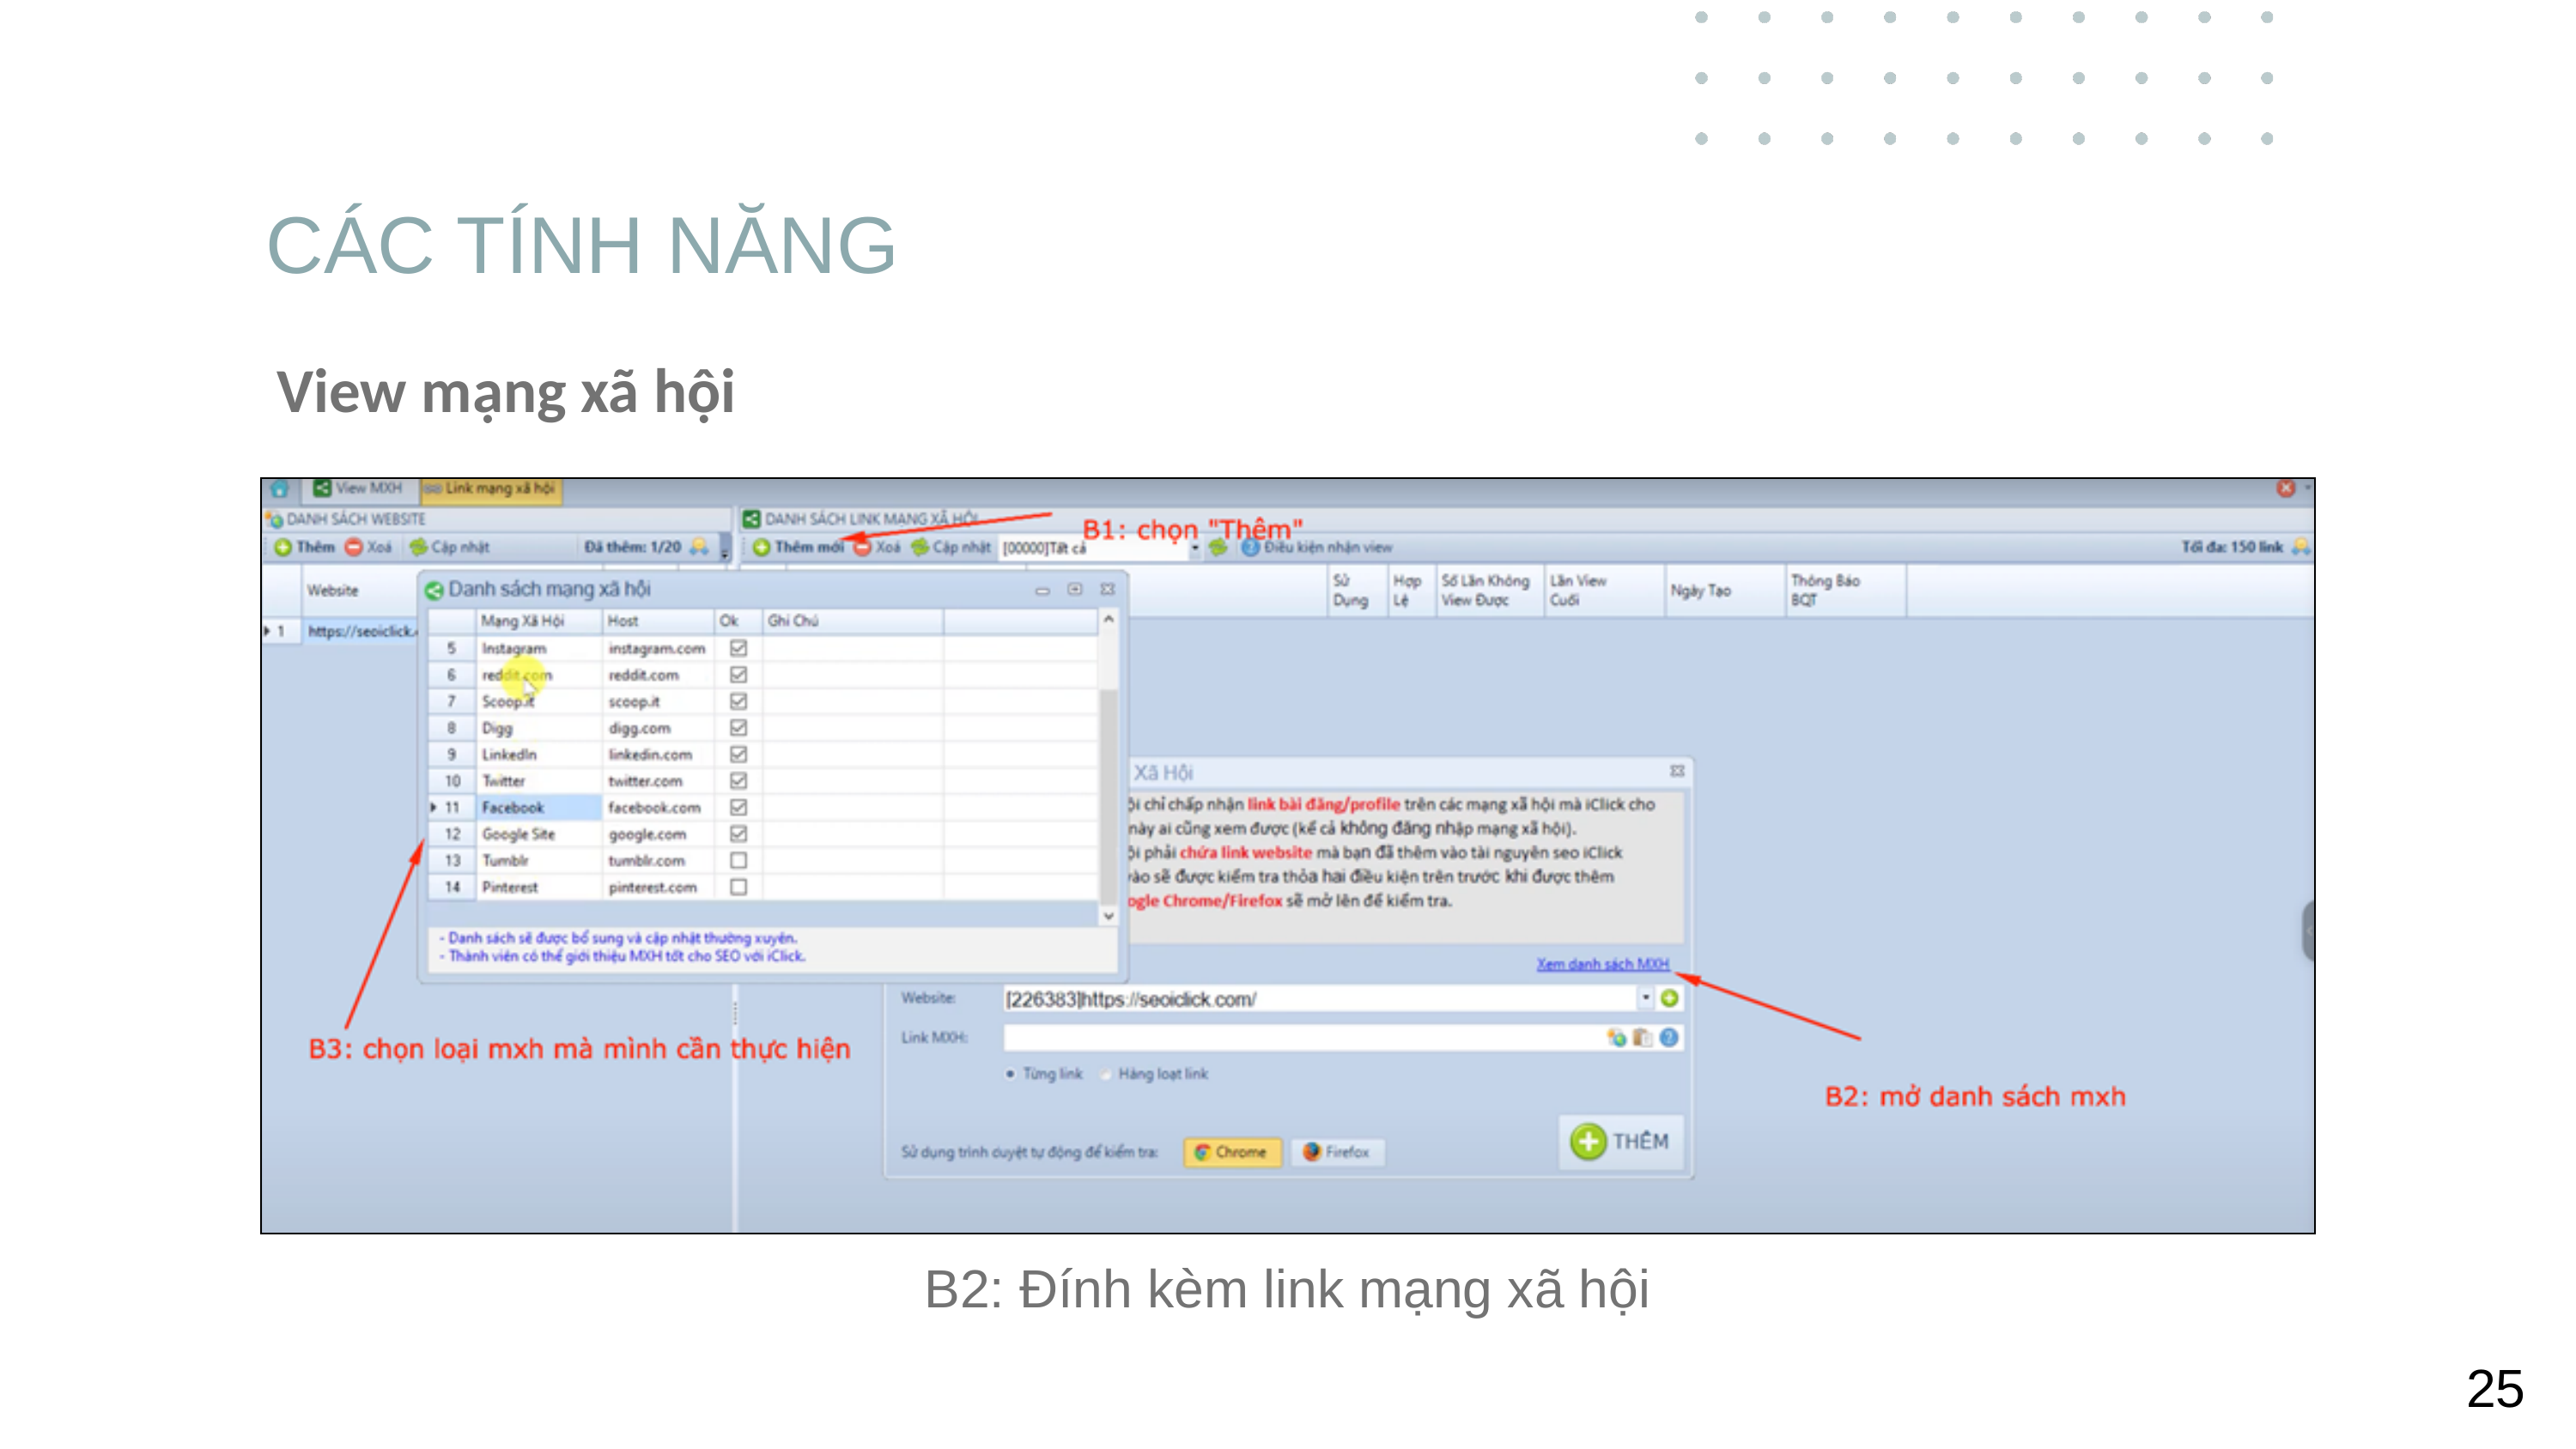

CÁC TÍNH NĂNG
View mạng xã hội

B2: Đính kèm link mạng xã hội
25